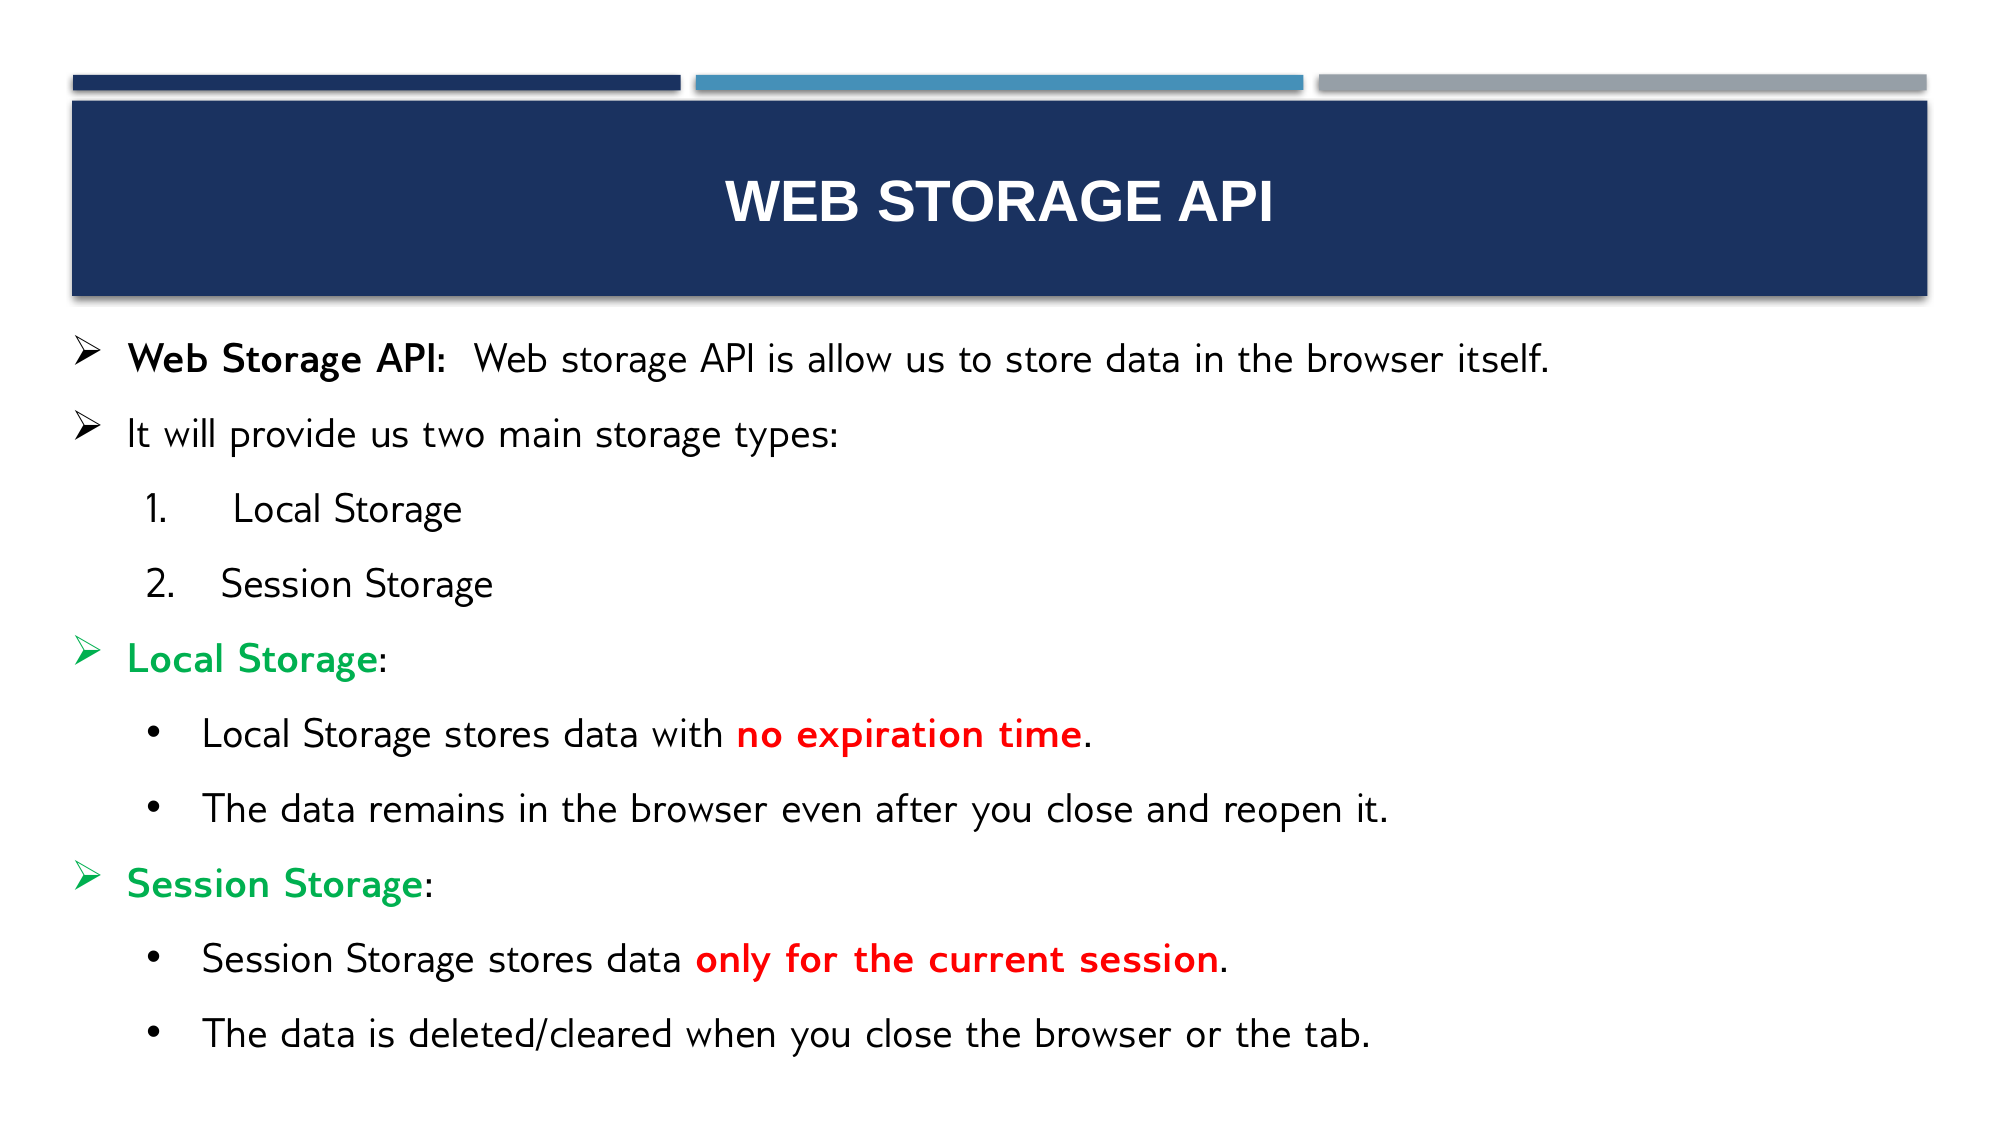

# WEB STORAGE API
Web Storage API:  Web storage API is allow us to store data in the browser itself.
It will provide us two main storage types:
 Local Storage
Session Storage
Local Storage:
Local Storage stores data with no expiration time.
The data remains in the browser even after you close and reopen it.
Session Storage:
Session Storage stores data only for the current session.
The data is deleted/cleared when you close the browser or the tab.